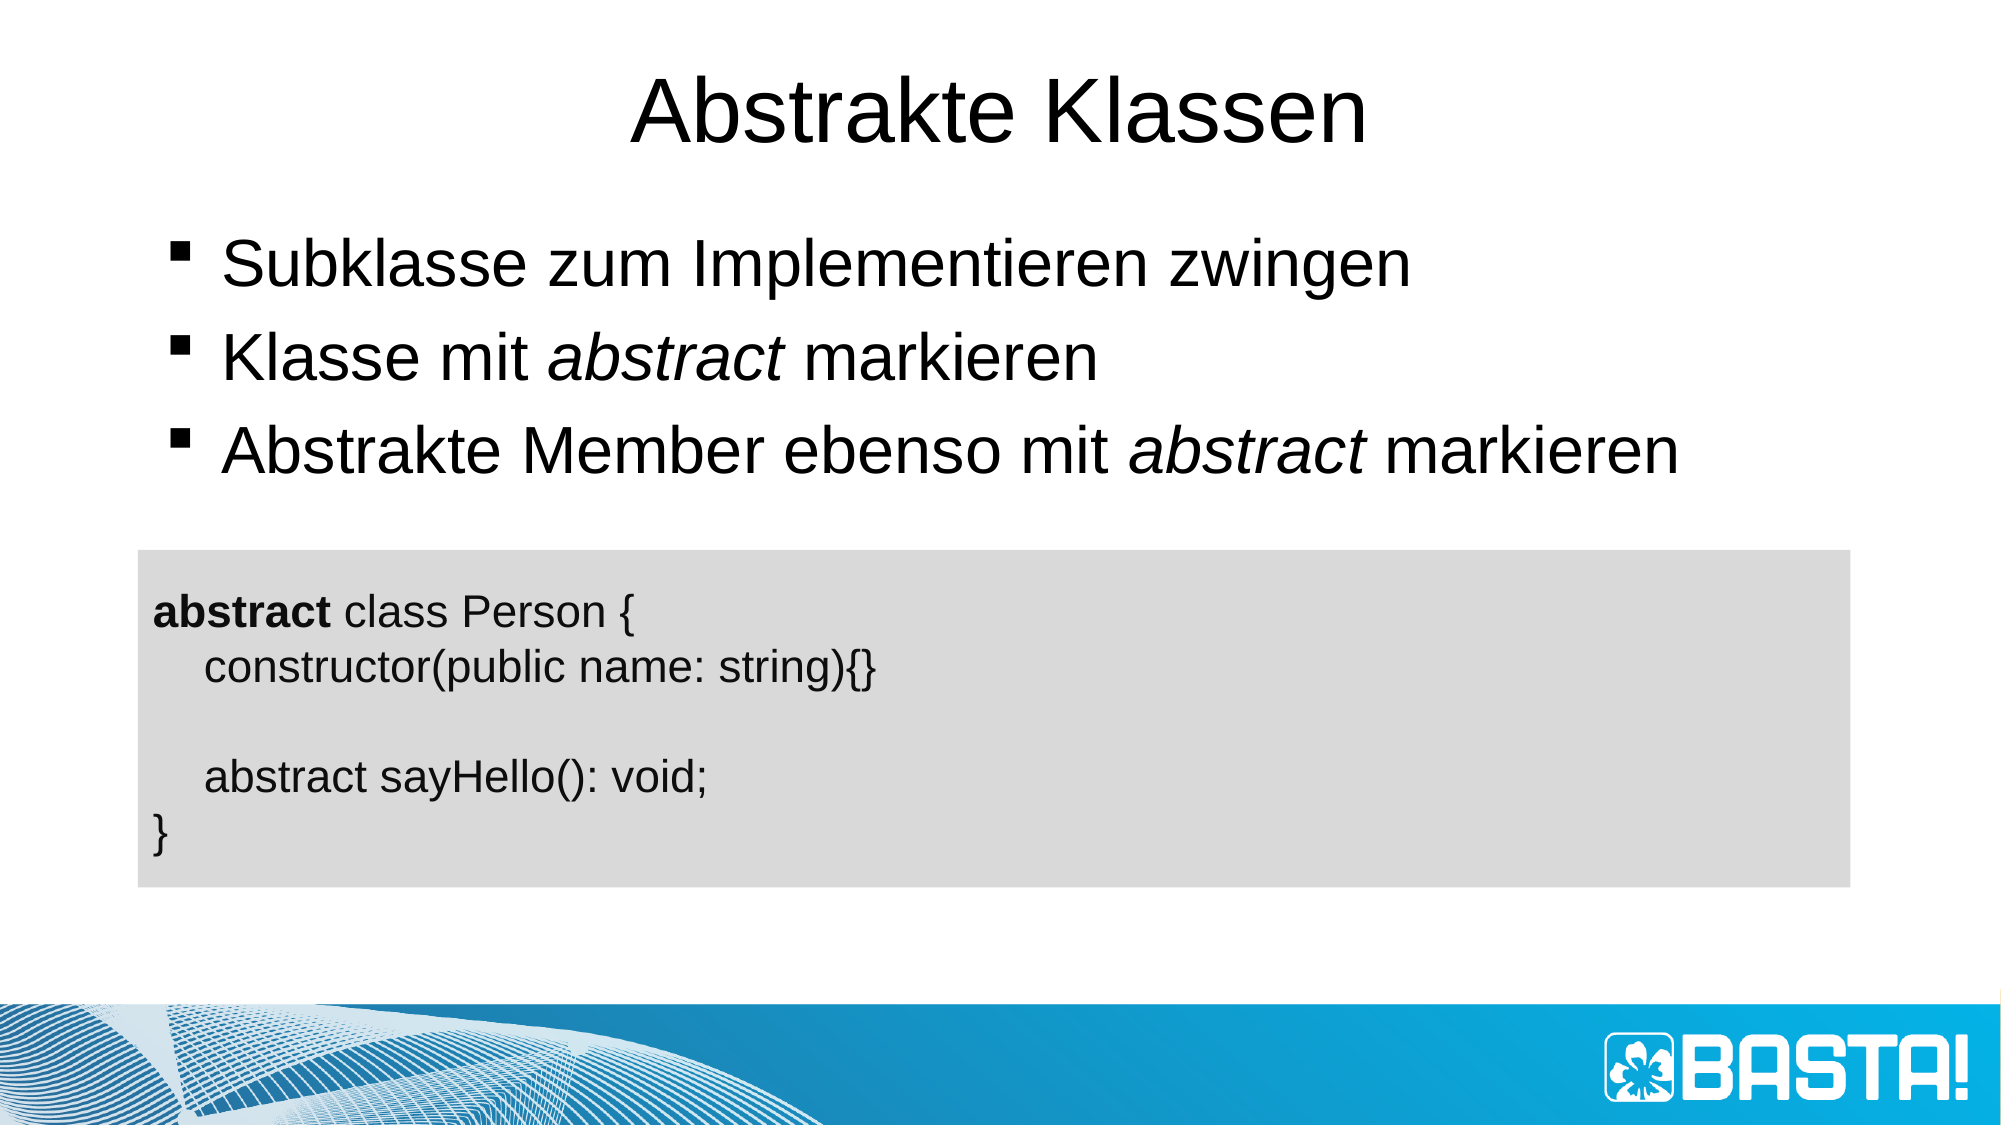

# Abstrakte Klassen
Subklasse zum Implementieren zwingen
Klasse mit abstract markieren
Abstrakte Member ebenso mit abstract markieren

abstract class Person {
    constructor(public name: string){}

    abstract sayHello(): void;
}